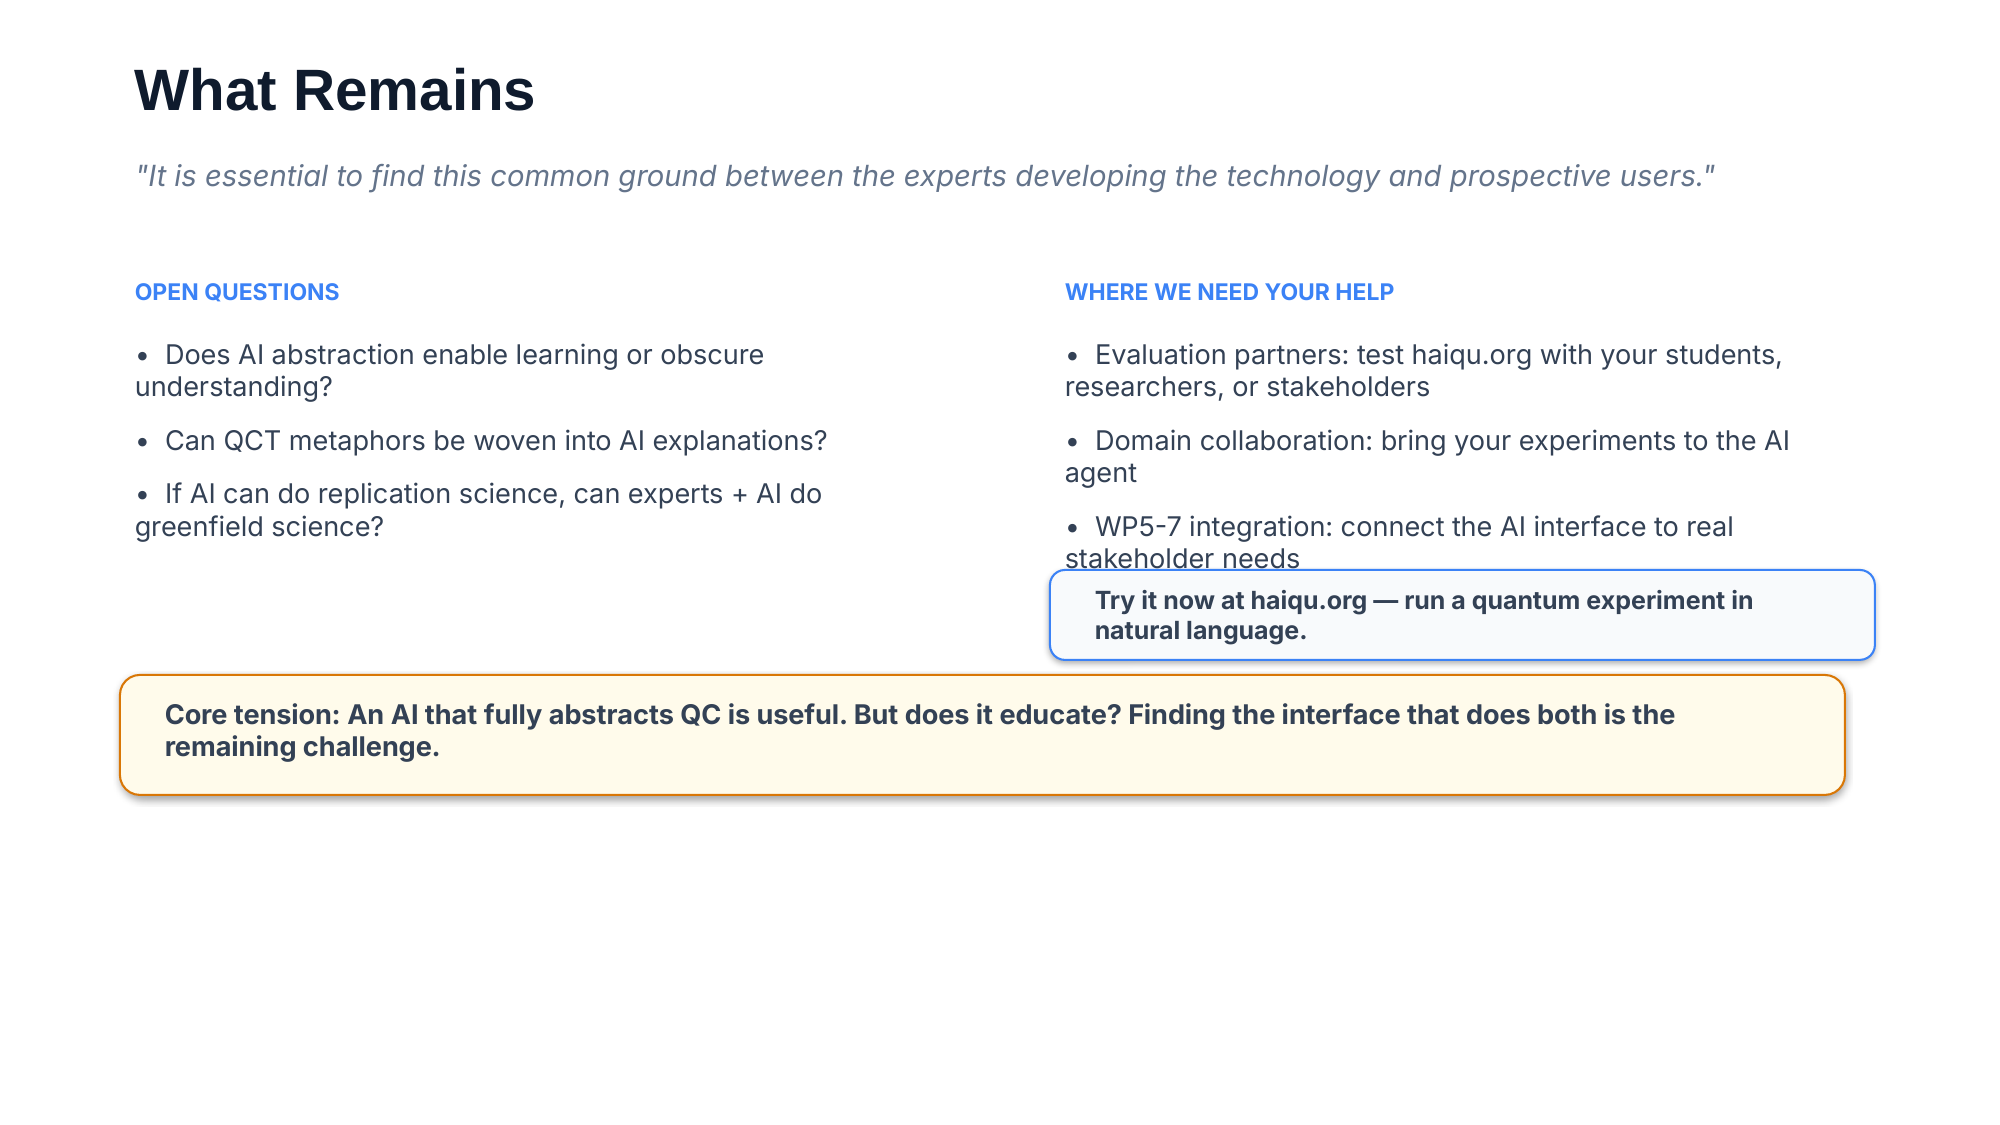

What Remains
"It is essential to find this common ground between the experts developing the technology and prospective users."
OPEN QUESTIONS
WHERE WE NEED YOUR HELP
•  Does AI abstraction enable learning or obscure understanding?
•  Can QCT metaphors be woven into AI explanations?
•  If AI can do replication science, can experts + AI do greenfield science?
•  Evaluation partners: test haiqu.org with your students, researchers, or stakeholders
•  Domain collaboration: bring your experiments to the AI agent
•  WP5-7 integration: connect the AI interface to real stakeholder needs

Try it now at haiqu.org — run a quantum experiment in natural language.

Core tension: An AI that fully abstracts QC is useful. But does it educate? Finding the interface that does both is the remaining challenge.